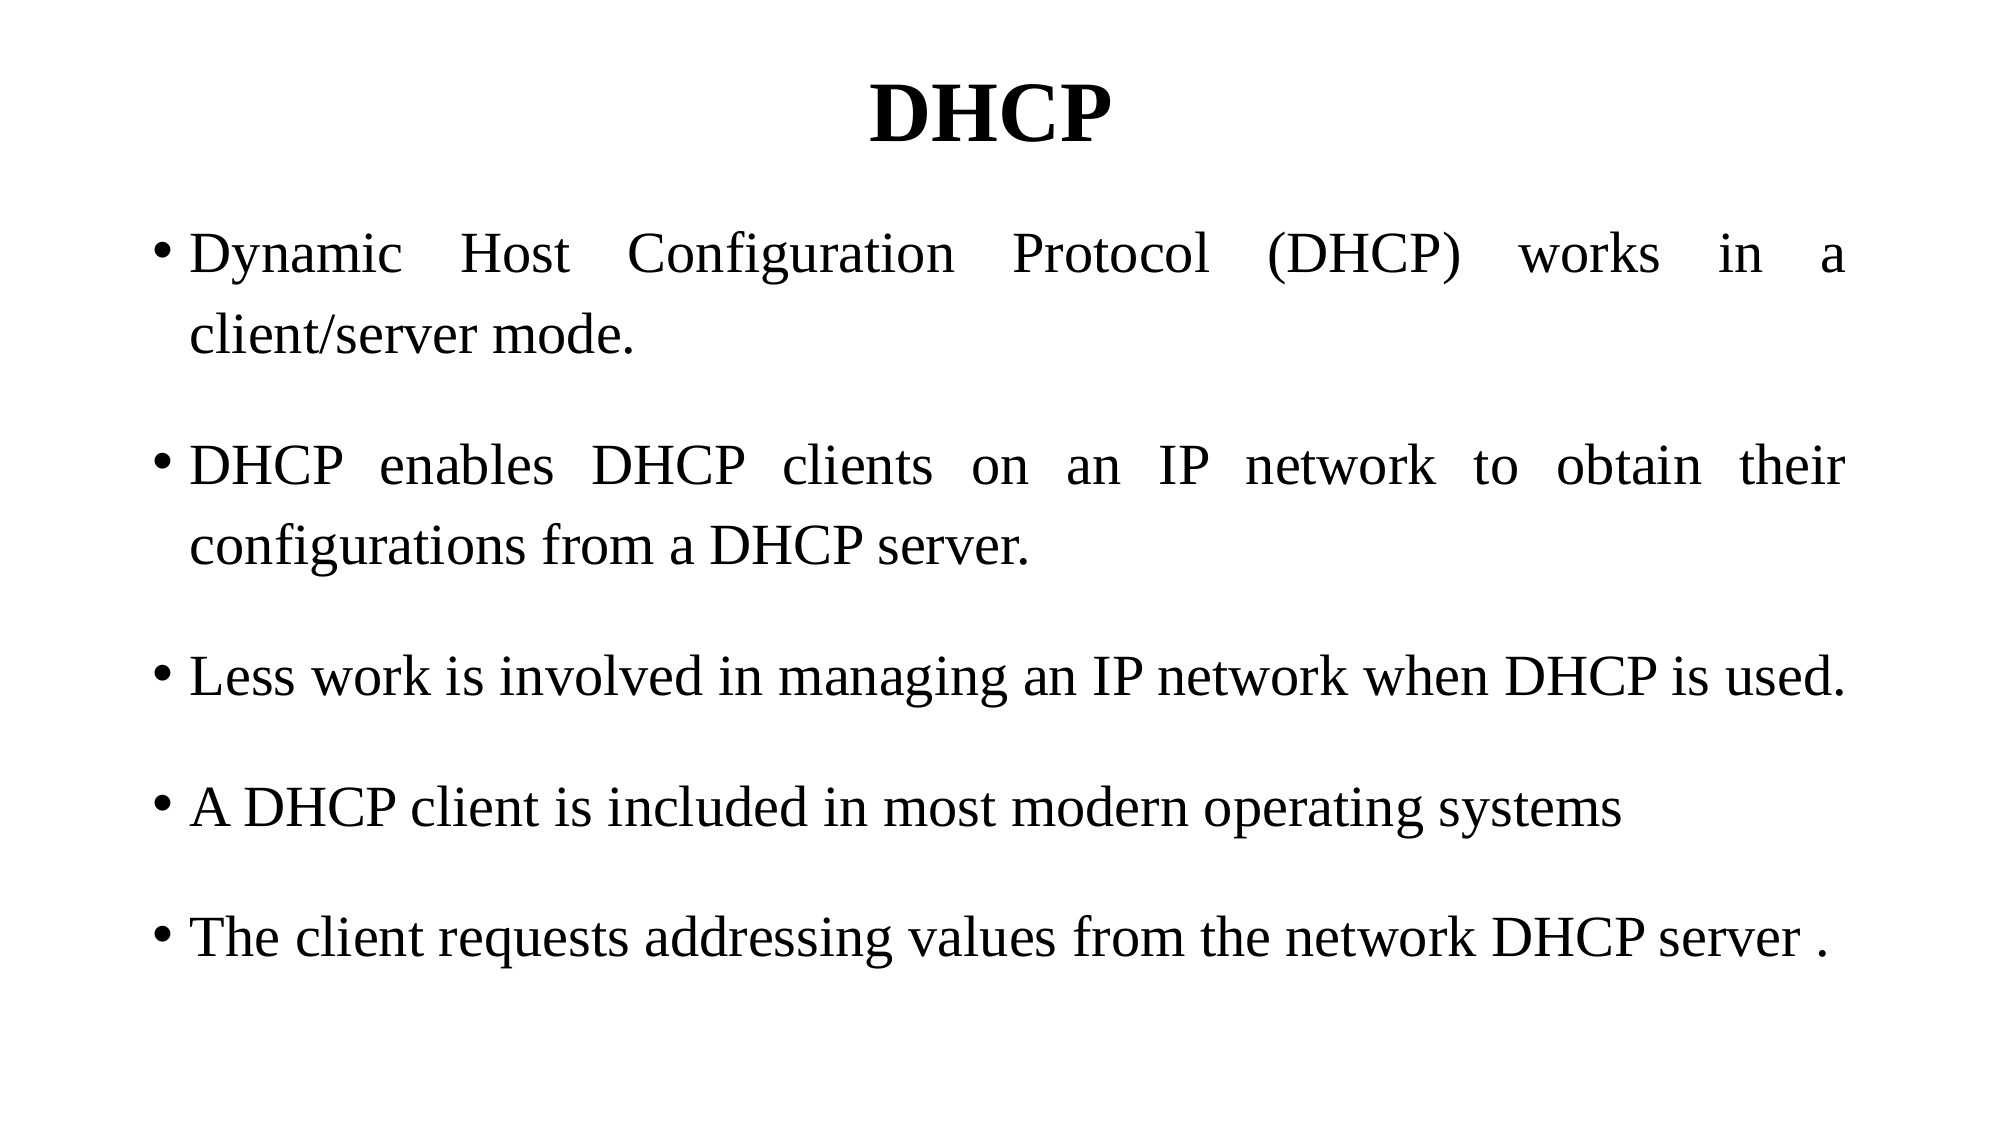

# DHCP
Dynamic Host Configuration Protocol (DHCP) works in a client/server mode.
DHCP enables DHCP clients on an IP network to obtain their configurations from a DHCP server.
Less work is involved in managing an IP network when DHCP is used.
A DHCP client is included in most modern operating systems
The client requests addressing values from the network DHCP server .